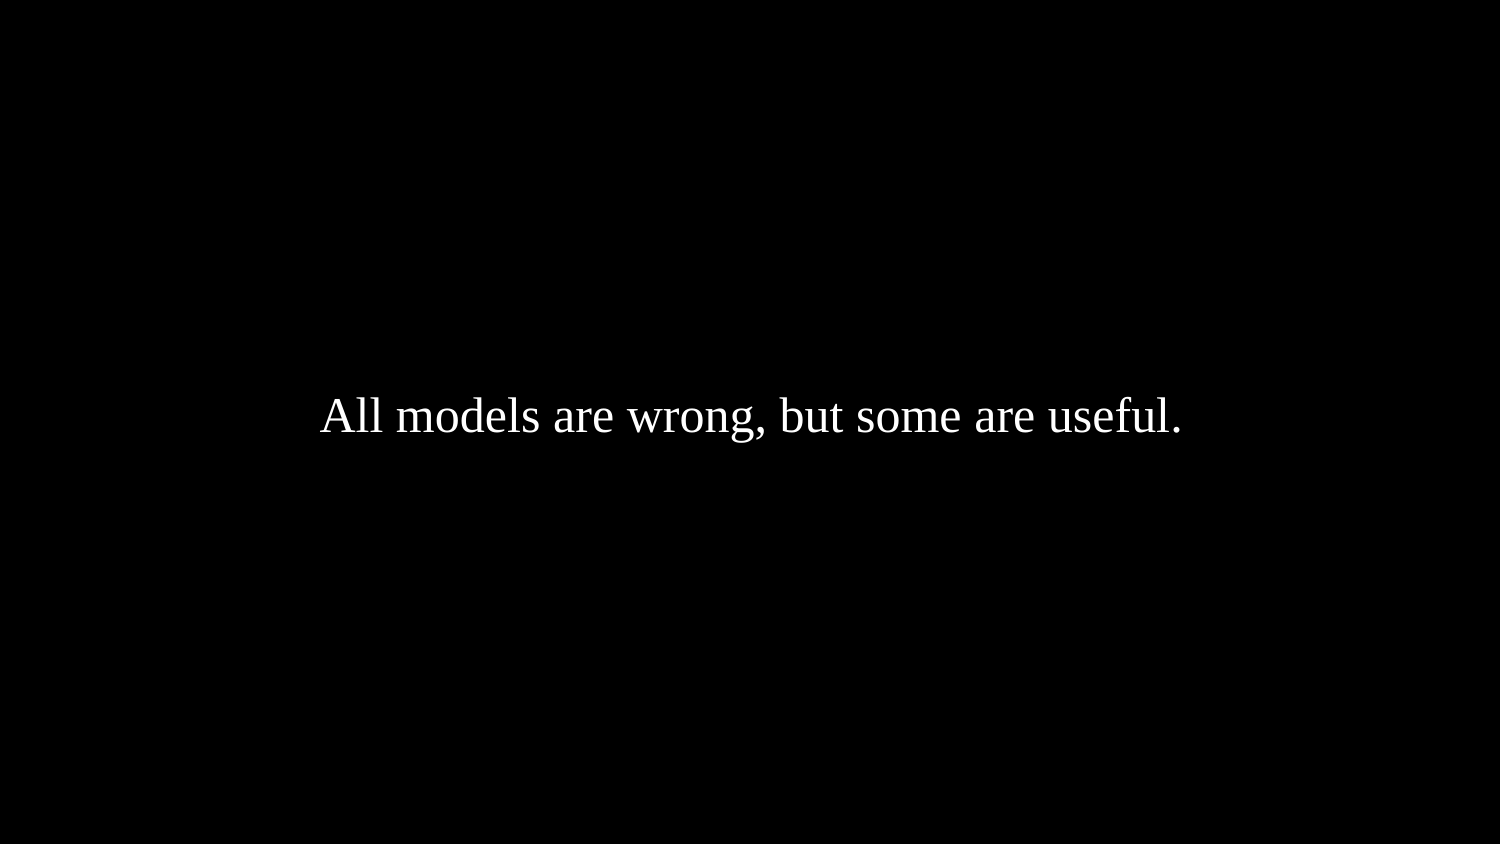

All models are wrong, but some are useful.